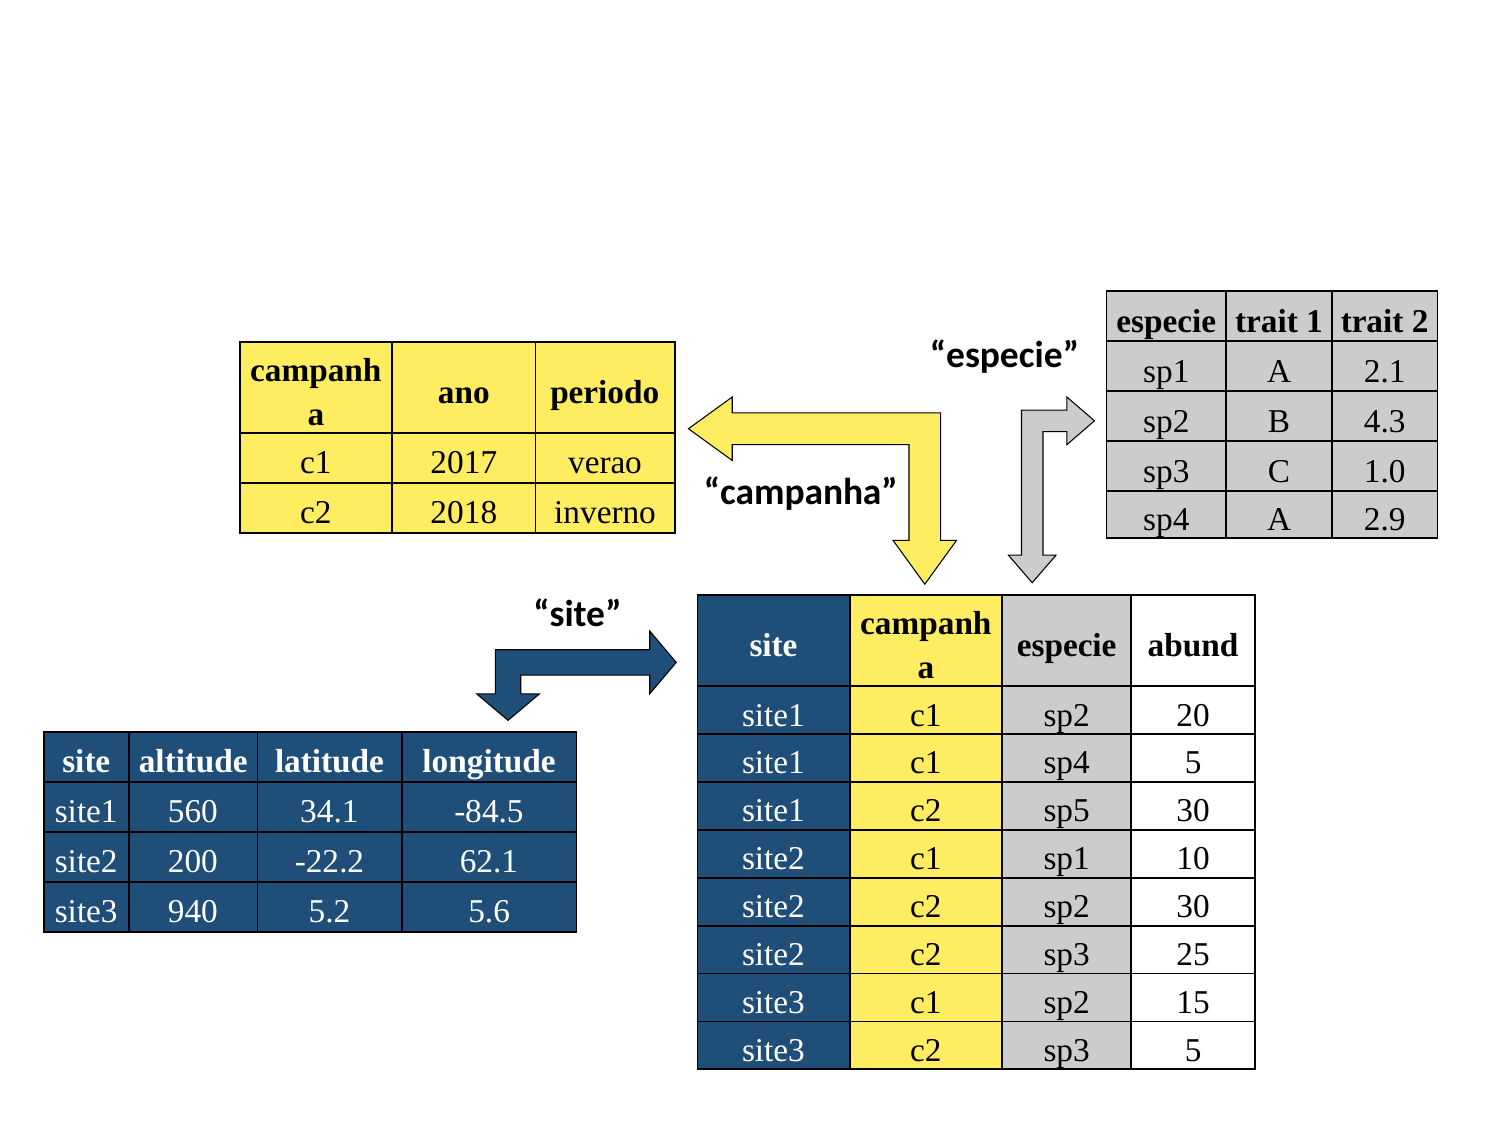

| especie | trait 1 | trait 2 |
| --- | --- | --- |
| sp1 | A | 2.1 |
| sp2 | B | 4.3 |
| sp3 | C | 1.0 |
| sp4 | A | 2.9 |
“especie”
| campanha | ano | periodo |
| --- | --- | --- |
| c1 | 2017 | verao |
| c2 | 2018 | inverno |

“campanha”

“site”
| site | campanha | especie | abund |
| --- | --- | --- | --- |
| site1 | c1 | sp2 | 20 |
| site1 | c1 | sp4 | 5 |
| site1 | c2 | sp5 | 30 |
| site2 | c1 | sp1 | 10 |
| site2 | c2 | sp2 | 30 |
| site2 | c2 | sp3 | 25 |
| site3 | c1 | sp2 | 15 |
| site3 | c2 | sp3 | 5 |
| site | altitude | latitude | longitude |
| --- | --- | --- | --- |
| site1 | 560 | 34.1 | -84.5 |
| site2 | 200 | -22.2 | 62.1 |
| site3 | 940 | 5.2 | 5.6 |